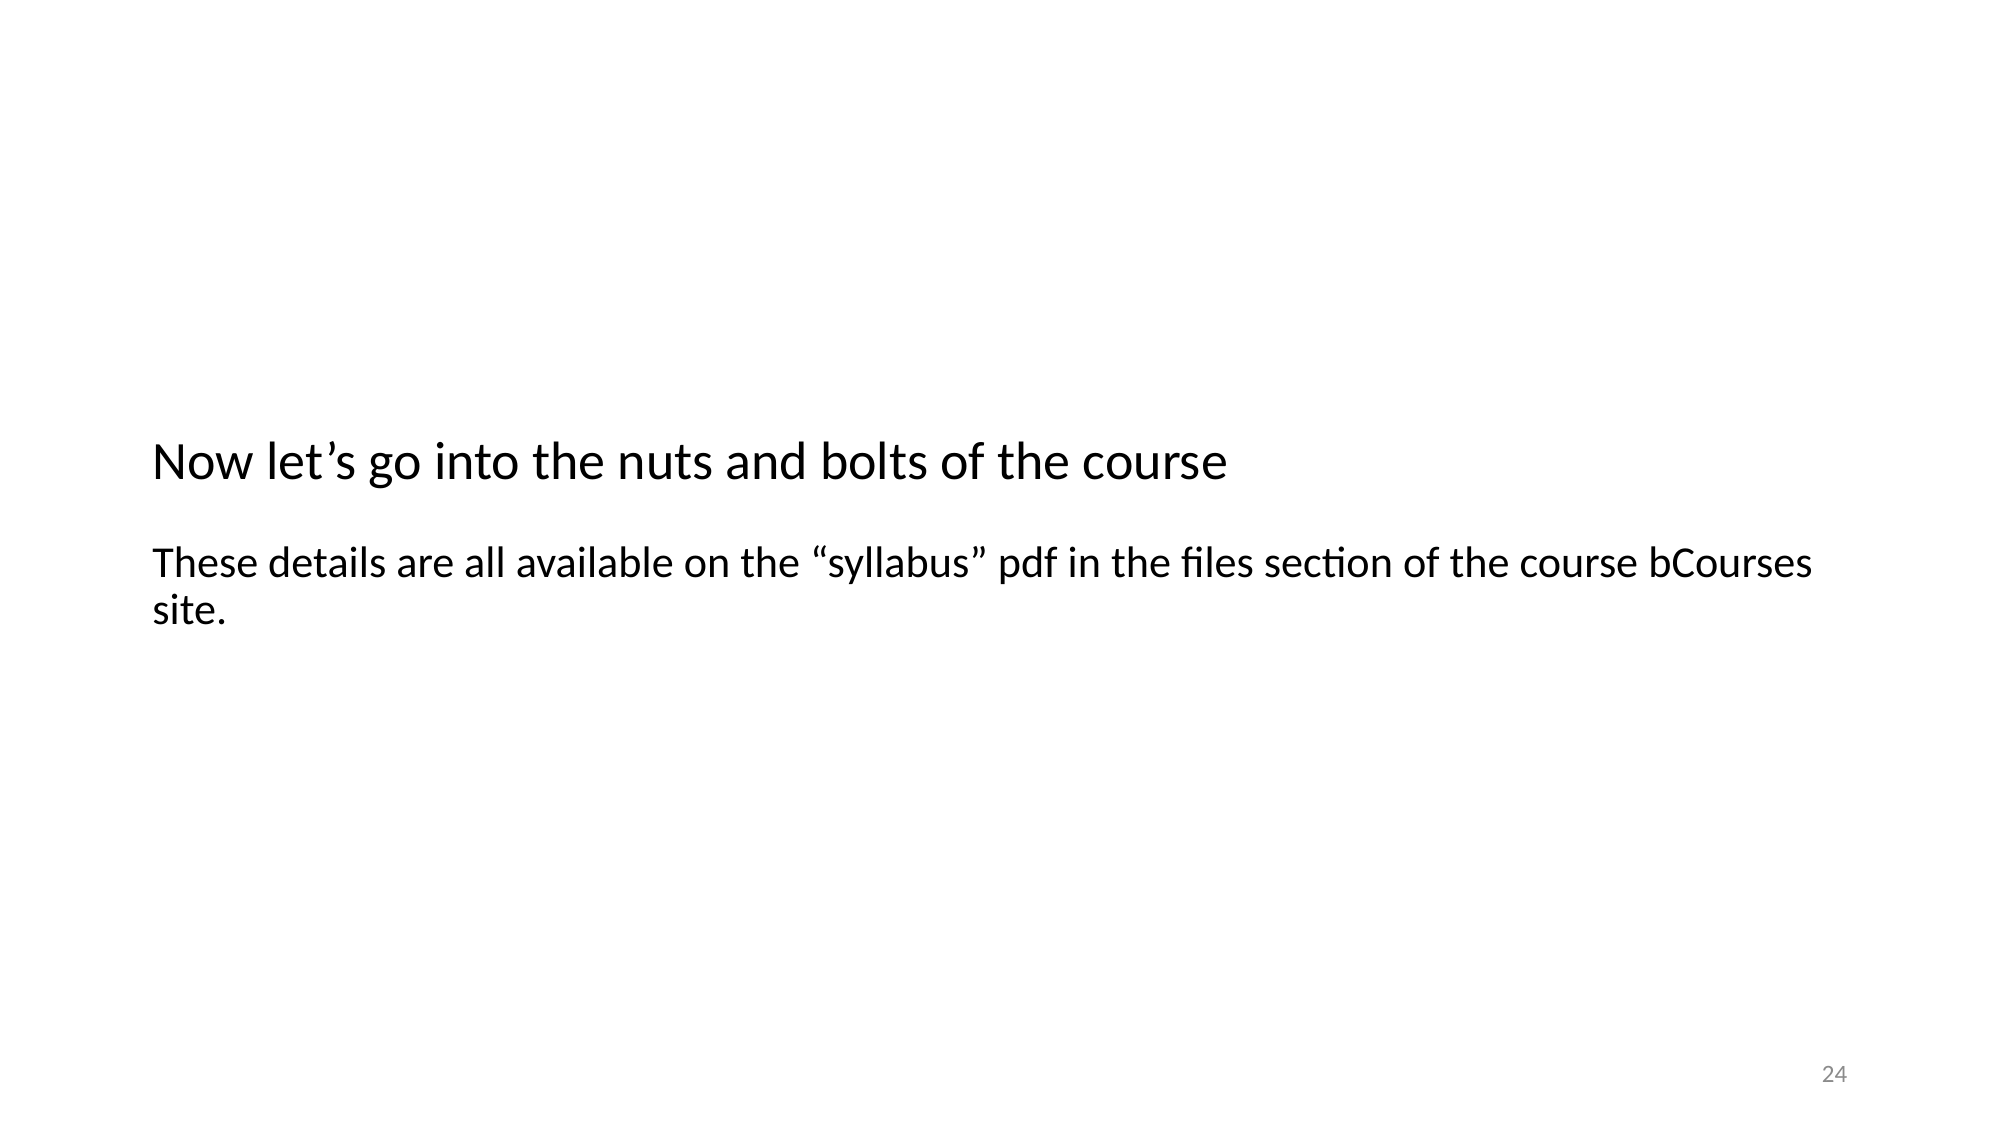

# Now let’s go into the nuts and bolts of the course These details are all available on the “syllabus” pdf in the files section of the course bCourses site.
24